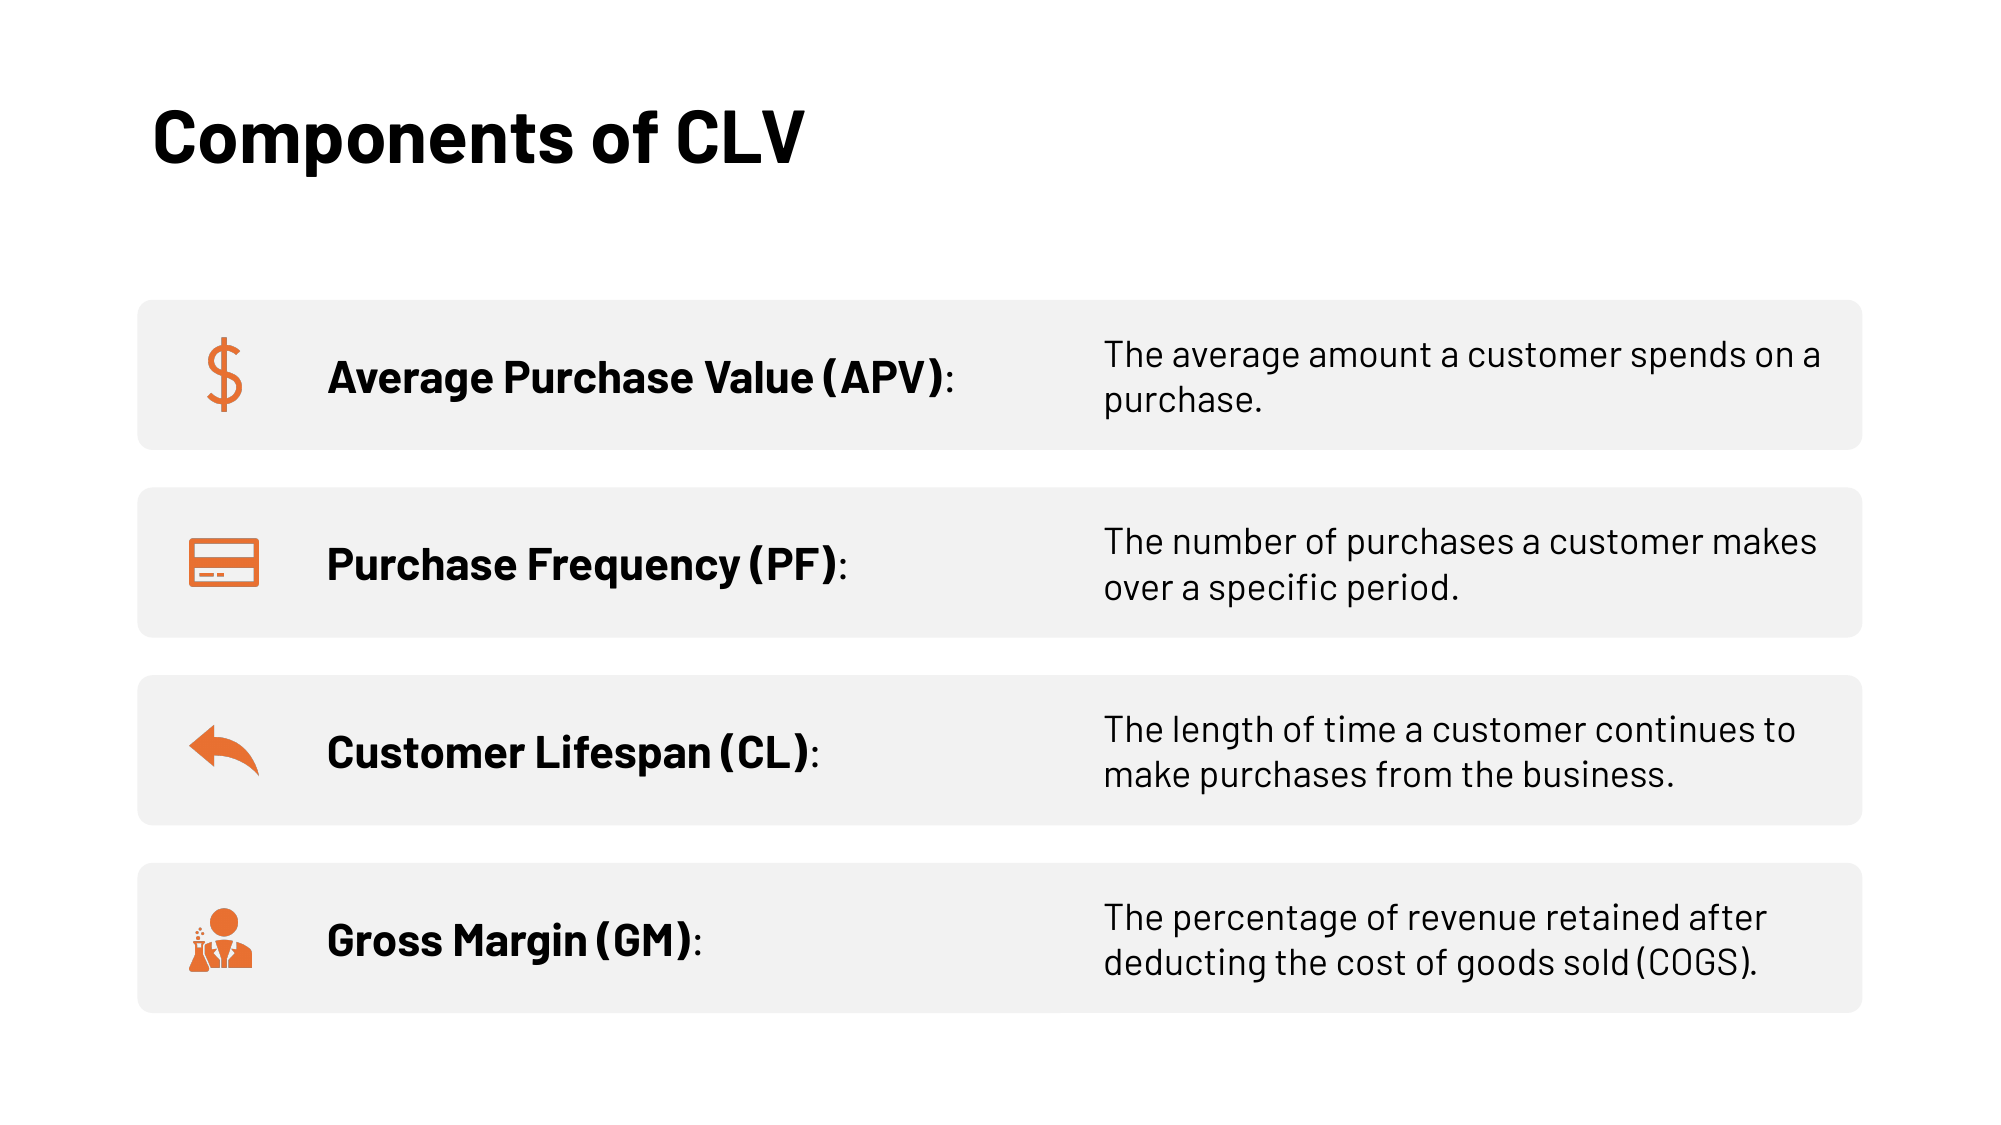

# Components of CLV
Average Purchase Value (APV):
The average amount a customer spends on a purchase.
Purchase Frequency (PF):
The number of purchases a customer makes over a specific period.
Customer Lifespan (CL):
The length of time a customer continues to make purchases from the business.
Gross Margin (GM):
The percentage of revenue retained after deducting the cost of goods sold (COGS).